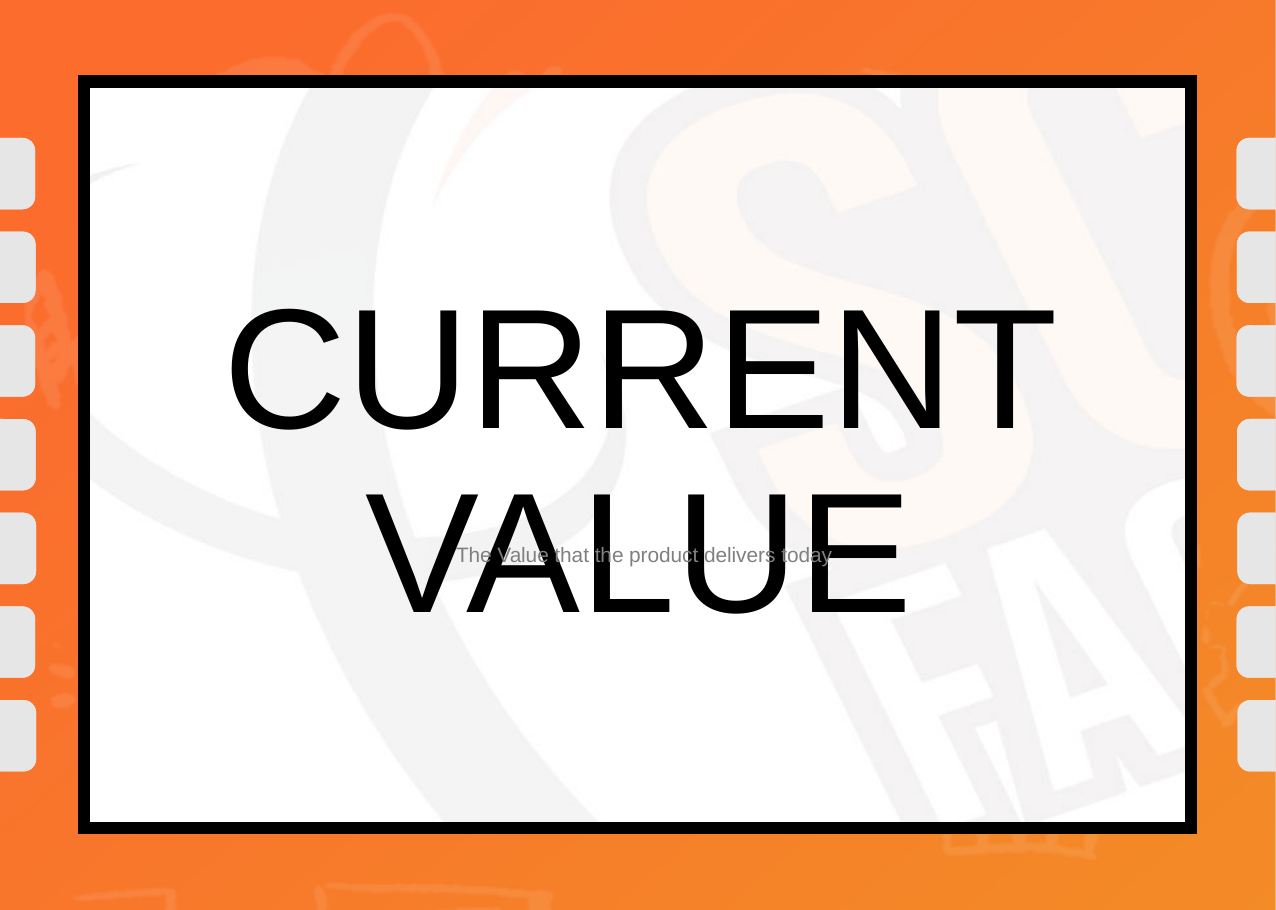

CURRENT VALUE
The Value that the product delivers today